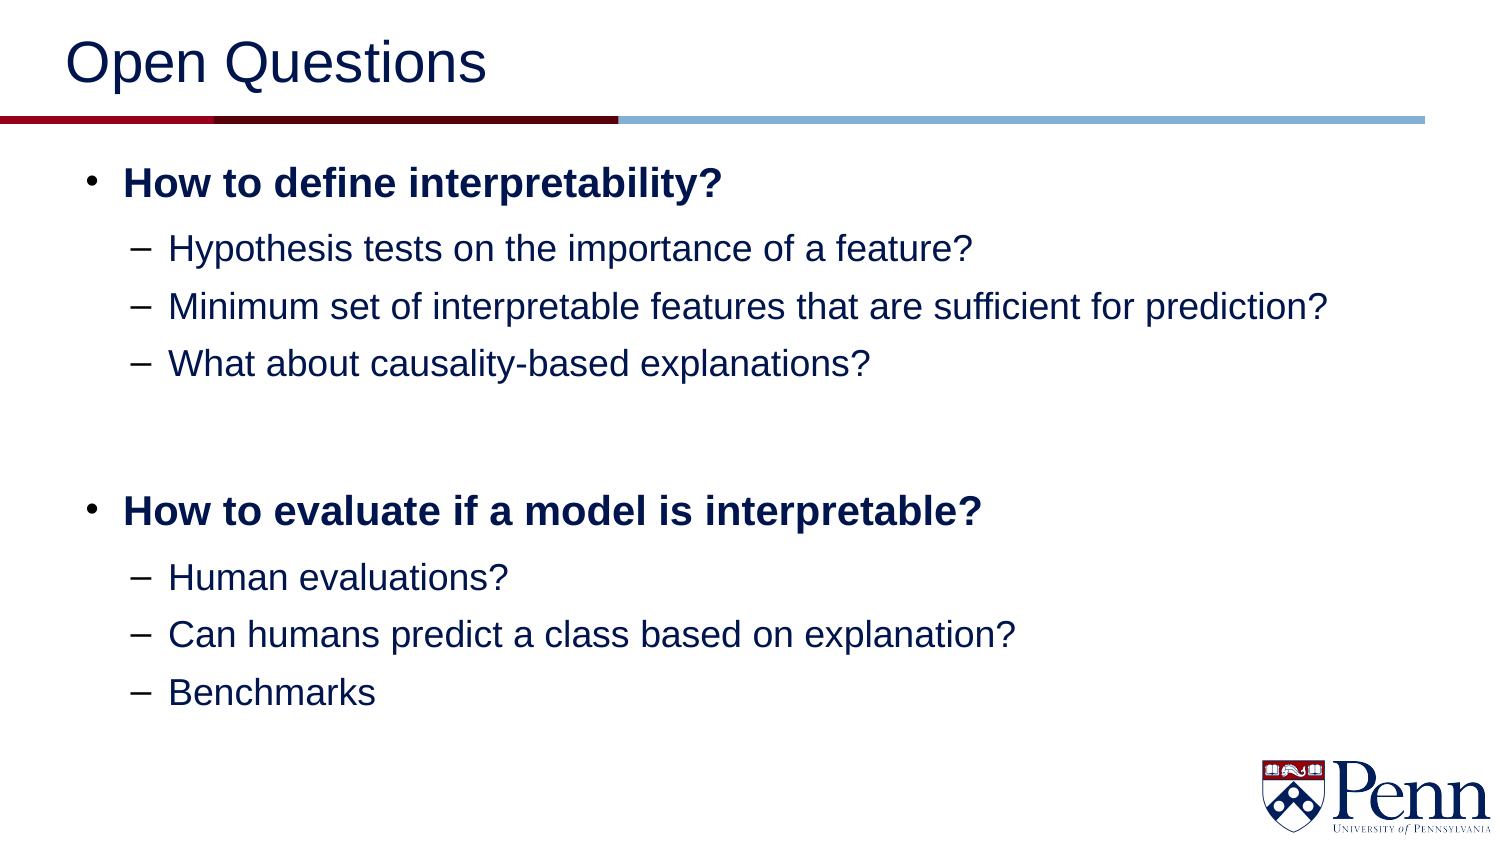

# Open Questions
How to define interpretability?
Hypothesis tests on the importance of a feature?
Minimum set of interpretable features that are sufficient for prediction?
What about causality-based explanations?

How to evaluate if a model is interpretable?
Human evaluations?
Can humans predict a class based on explanation?
Benchmarks